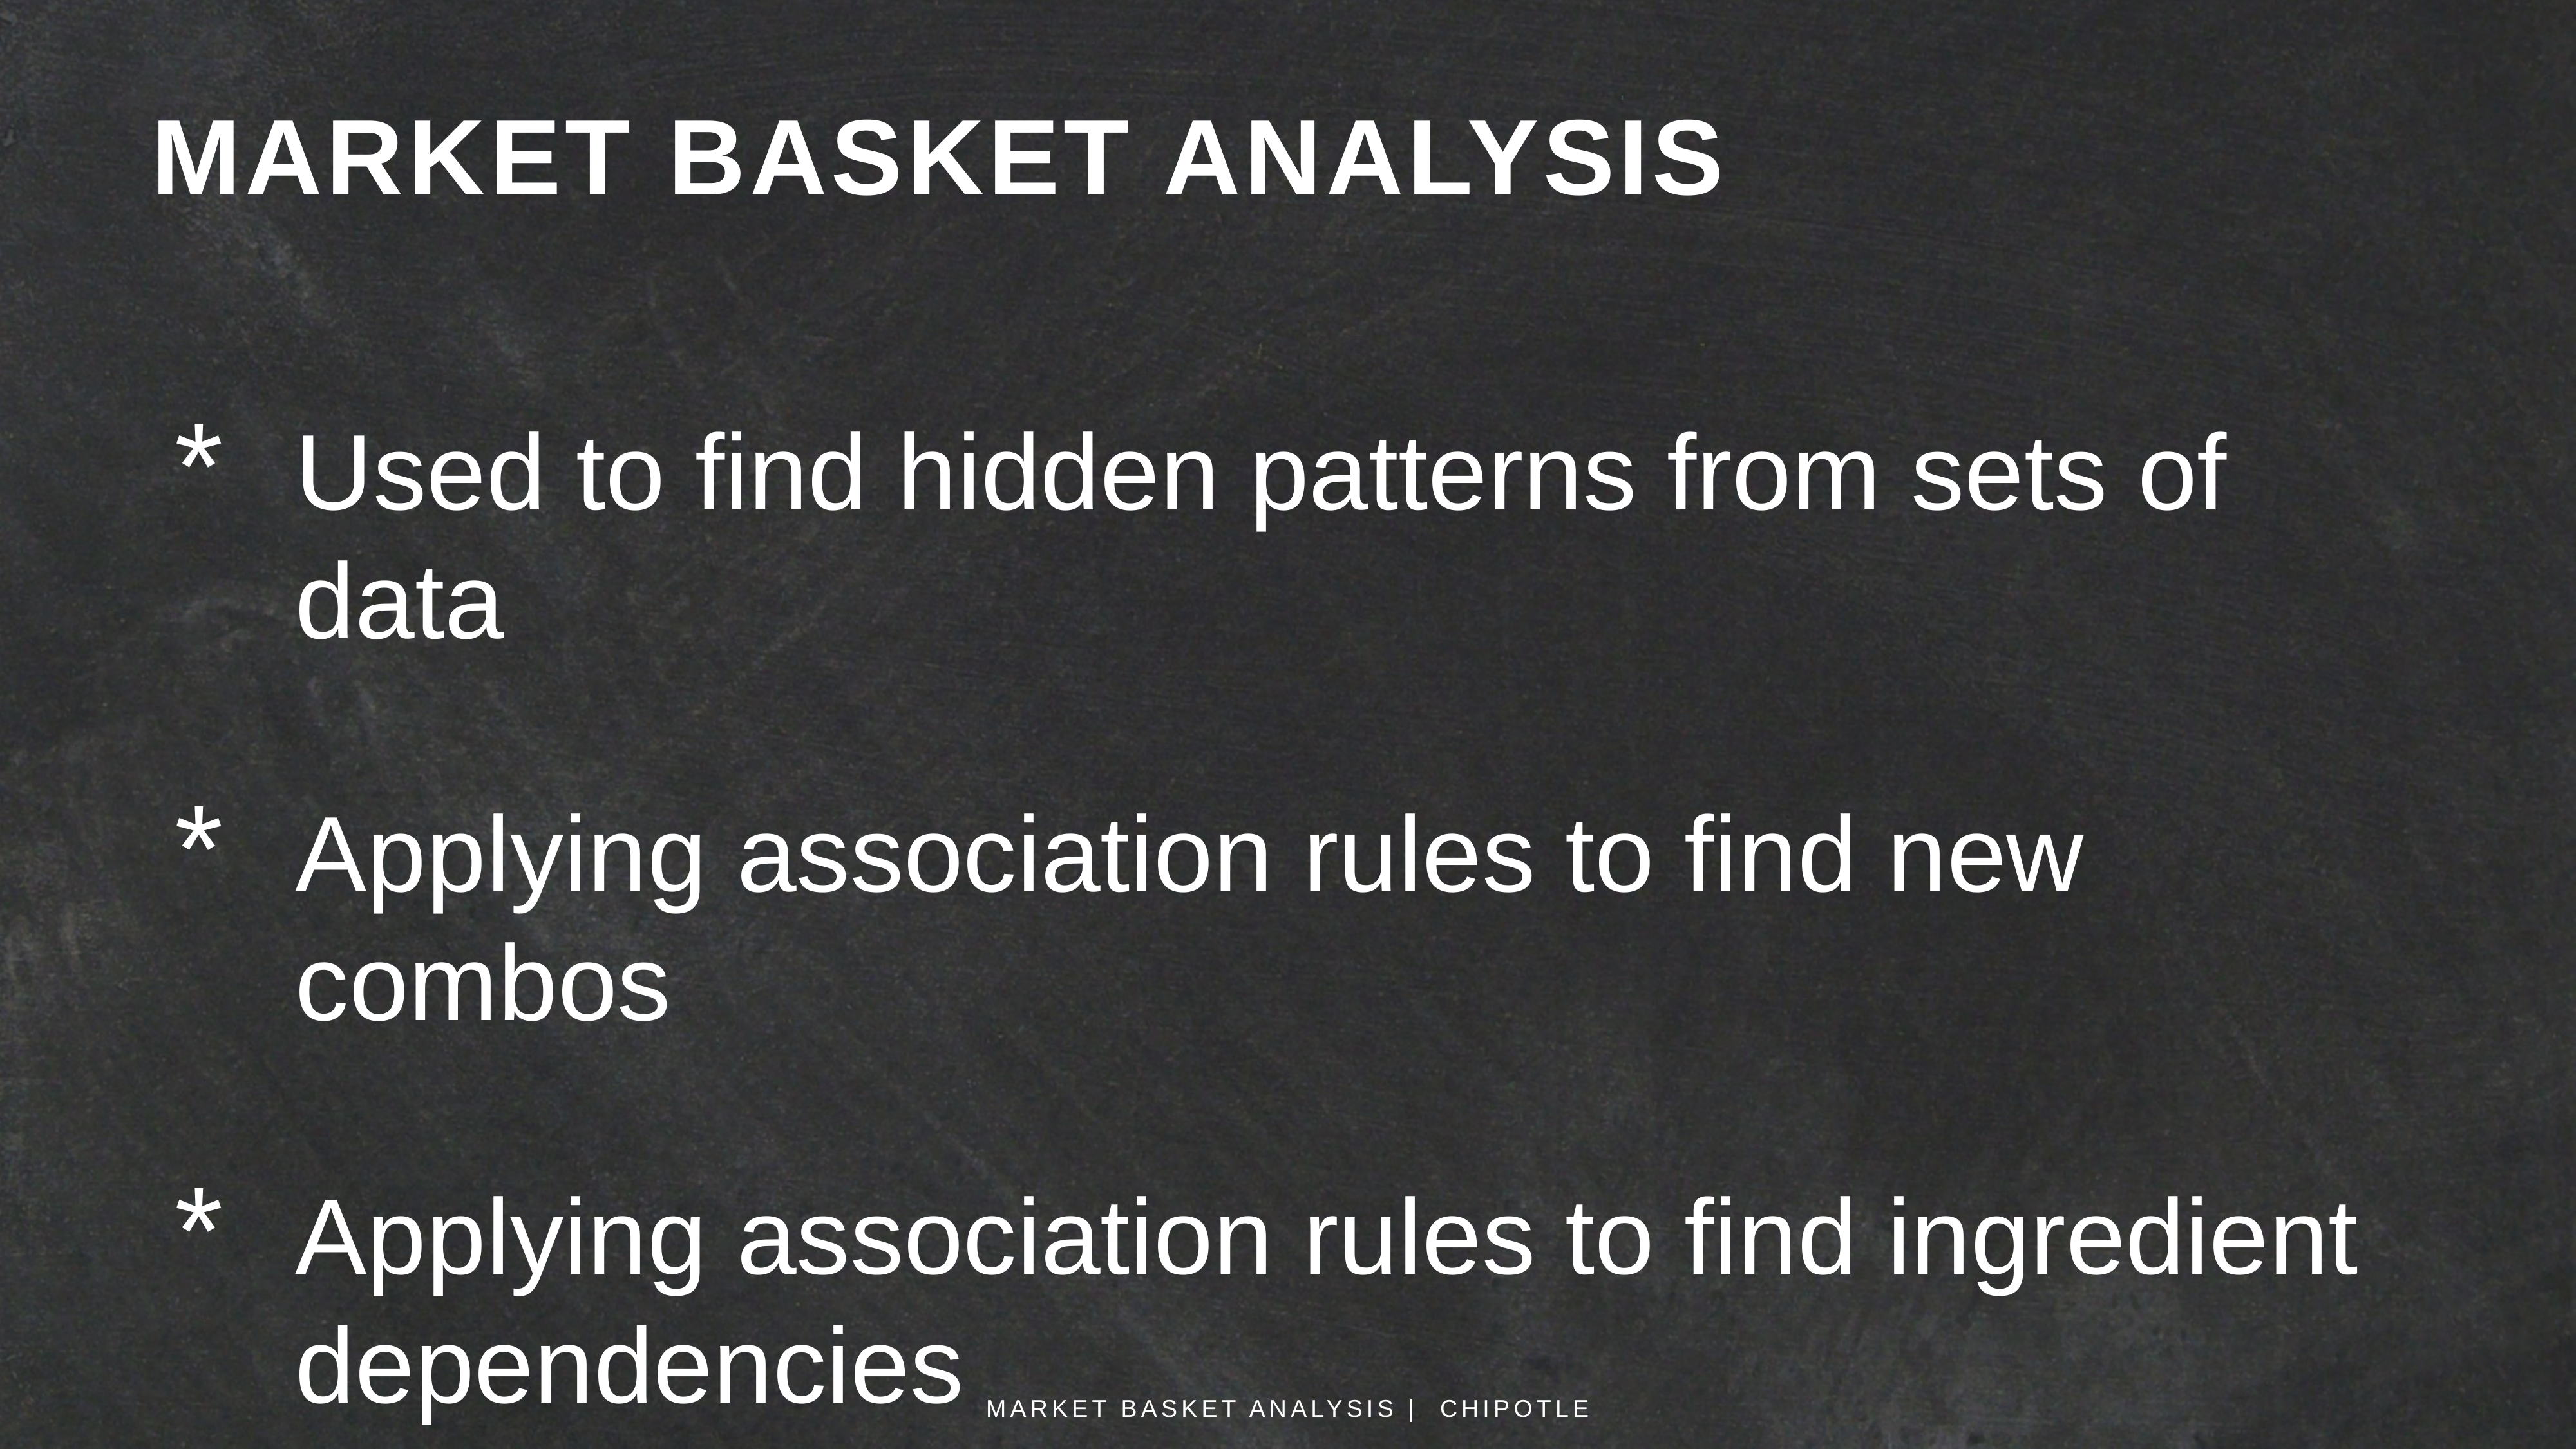

# MARKET BASKET ANALYSIS
Used to find hidden patterns from sets of data
Applying association rules to find new combos
Applying association rules to find ingredient dependencies
MARKET BASKET ANALYSIS |  CHIPOTLE